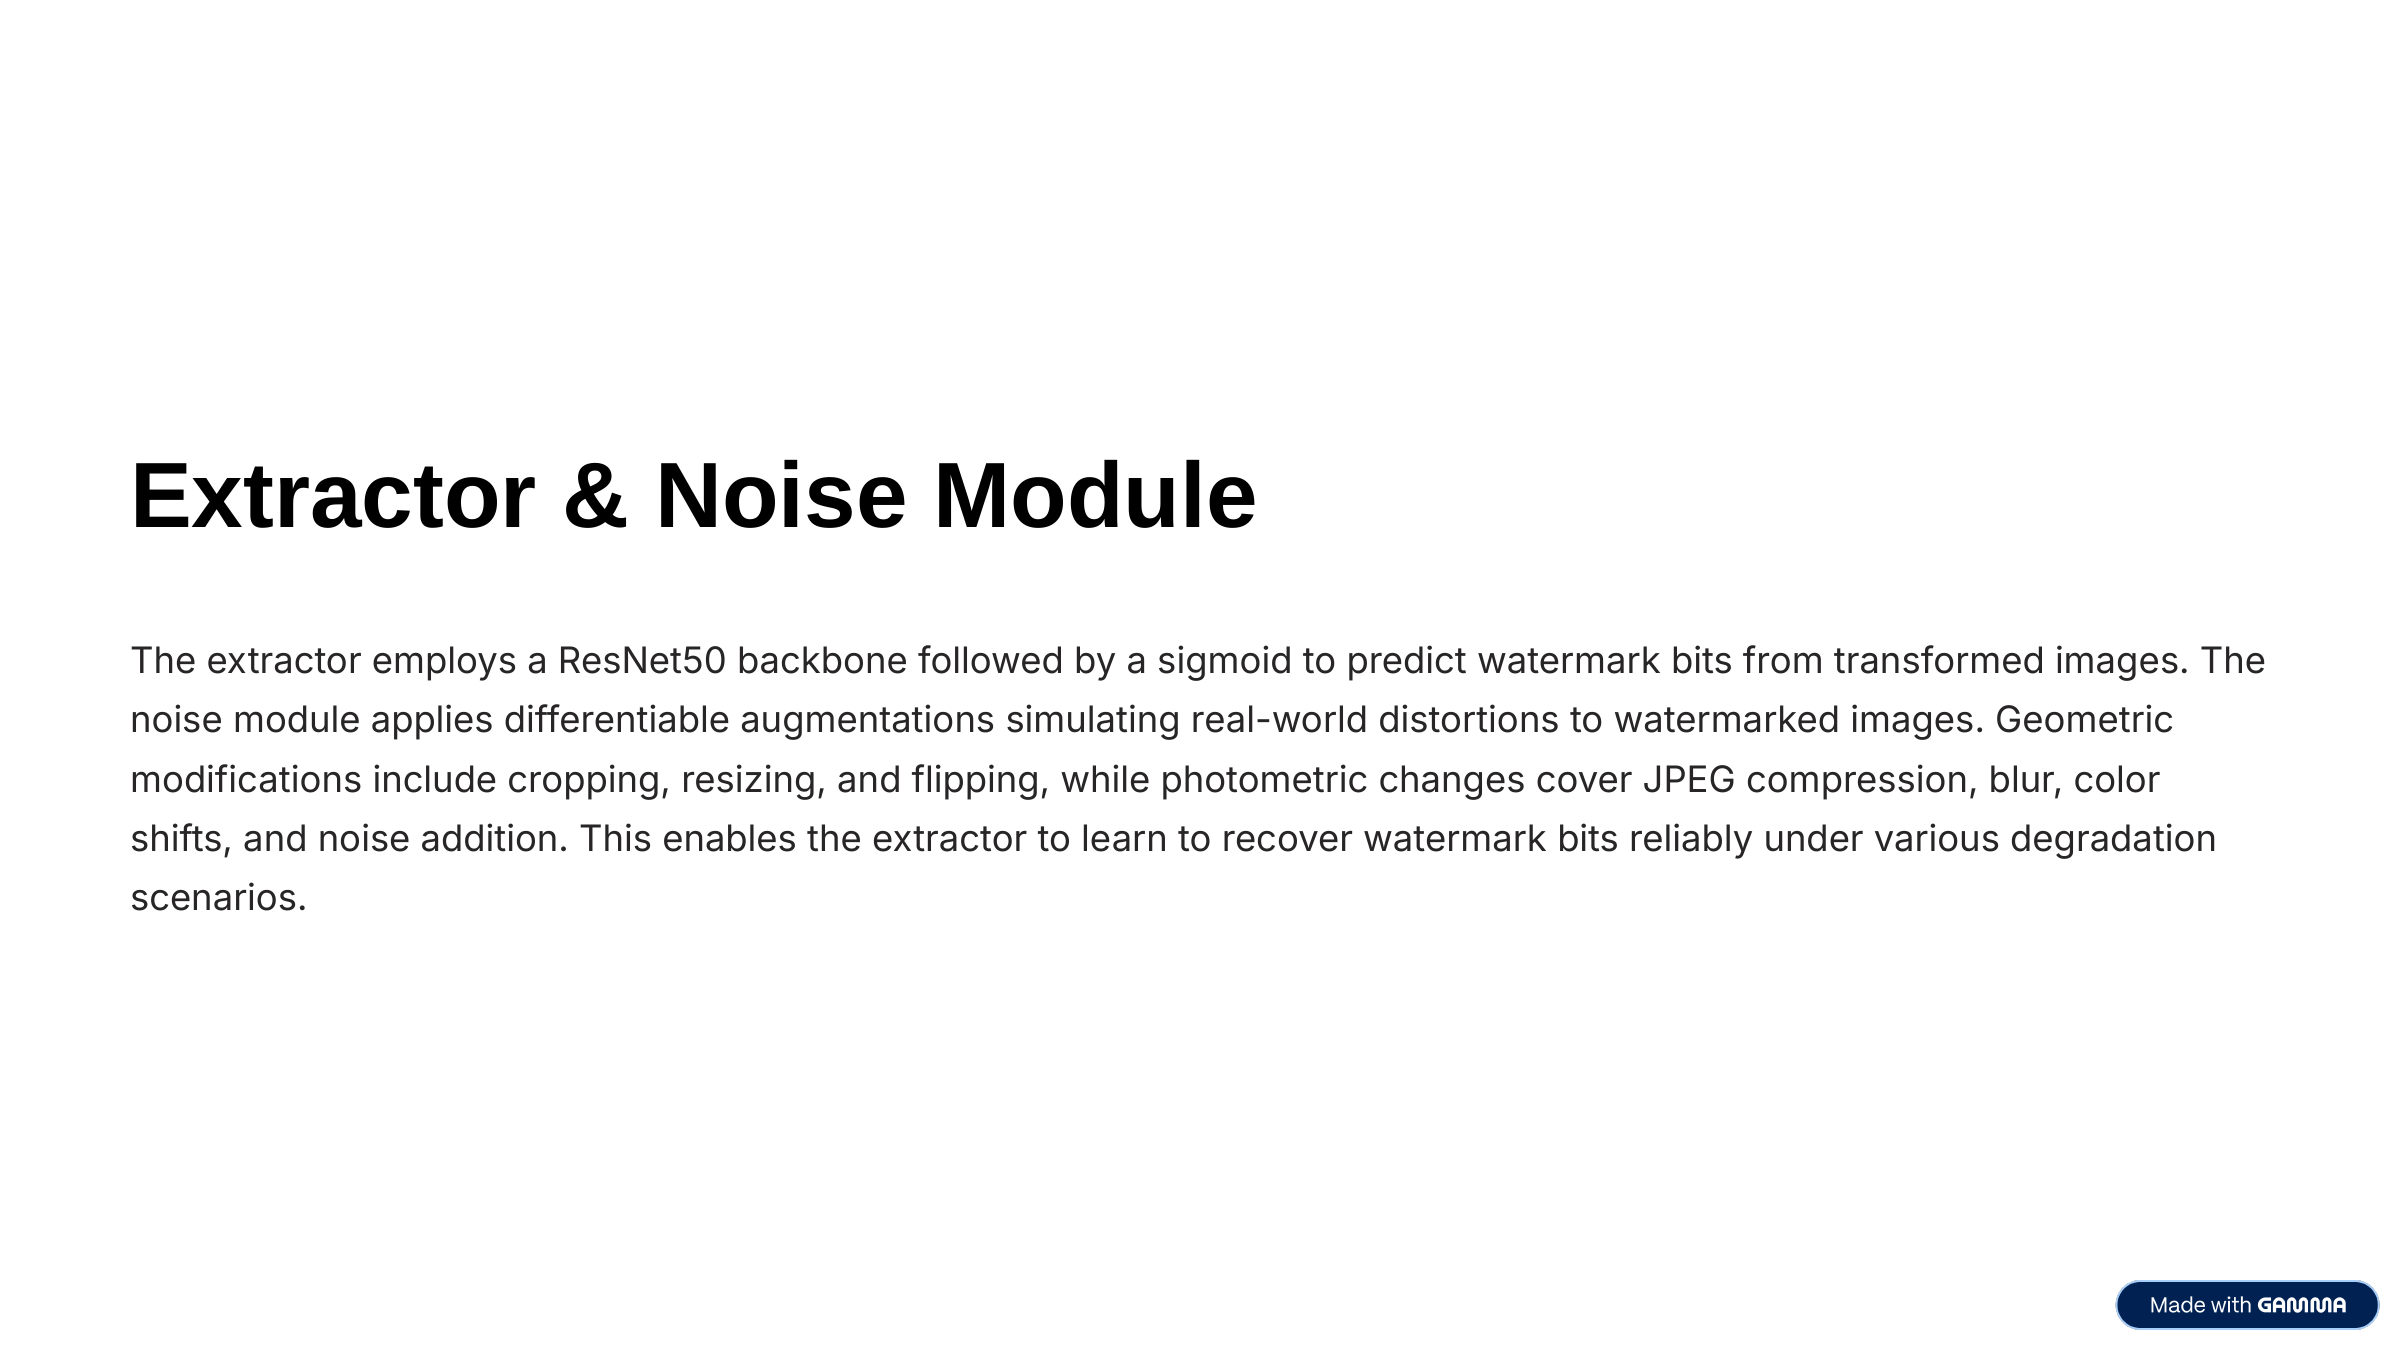

Extractor & Noise Module
The extractor employs a ResNet50 backbone followed by a sigmoid to predict watermark bits from transformed images. The noise module applies differentiable augmentations simulating real-world distortions to watermarked images. Geometric modifications include cropping, resizing, and flipping, while photometric changes cover JPEG compression, blur, color shifts, and noise addition. This enables the extractor to learn to recover watermark bits reliably under various degradation scenarios.